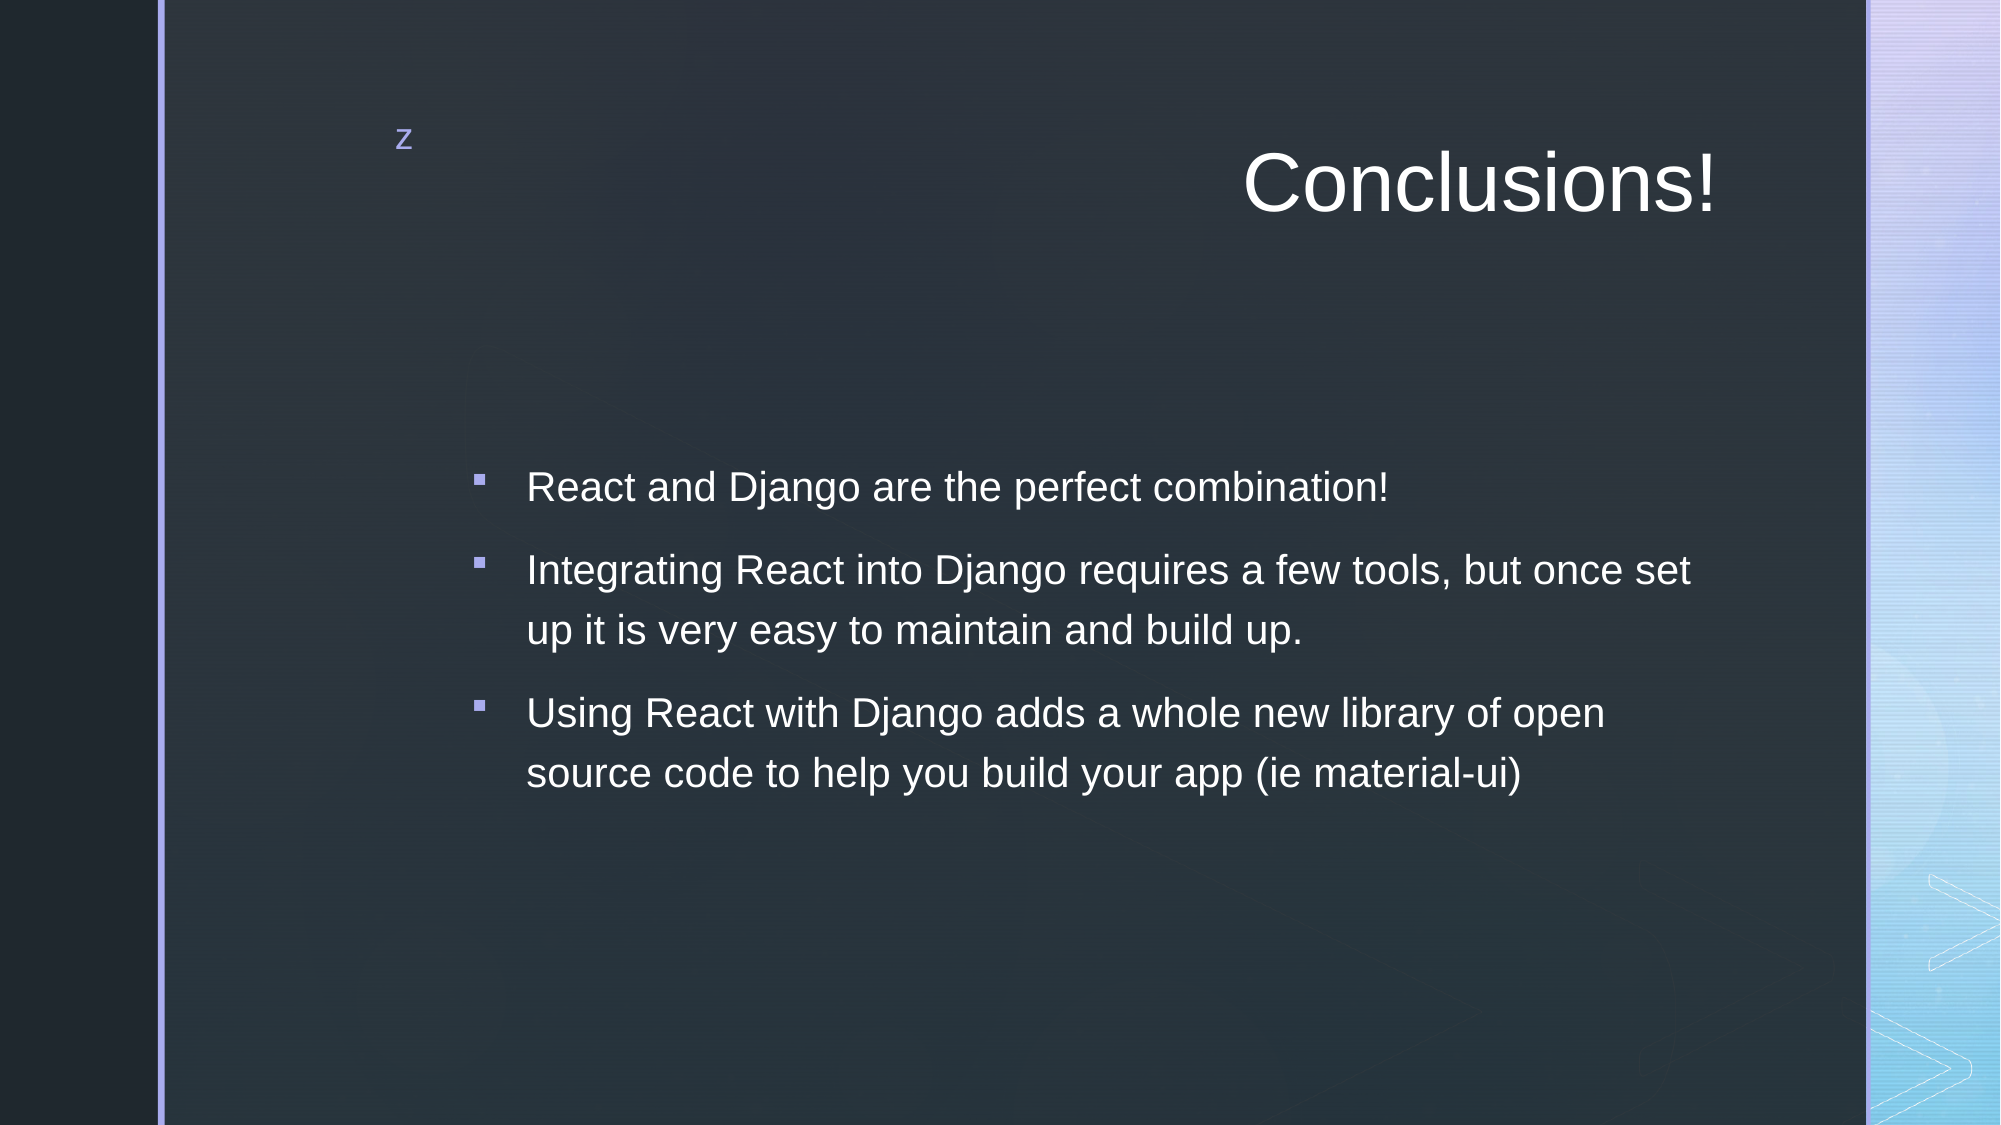

# Conclusions!
React and Django are the perfect combination!
Integrating React into Django requires a few tools, but once set up it is very easy to maintain and build up.
Using React with Django adds a whole new library of open source code to help you build your app (ie material-ui)